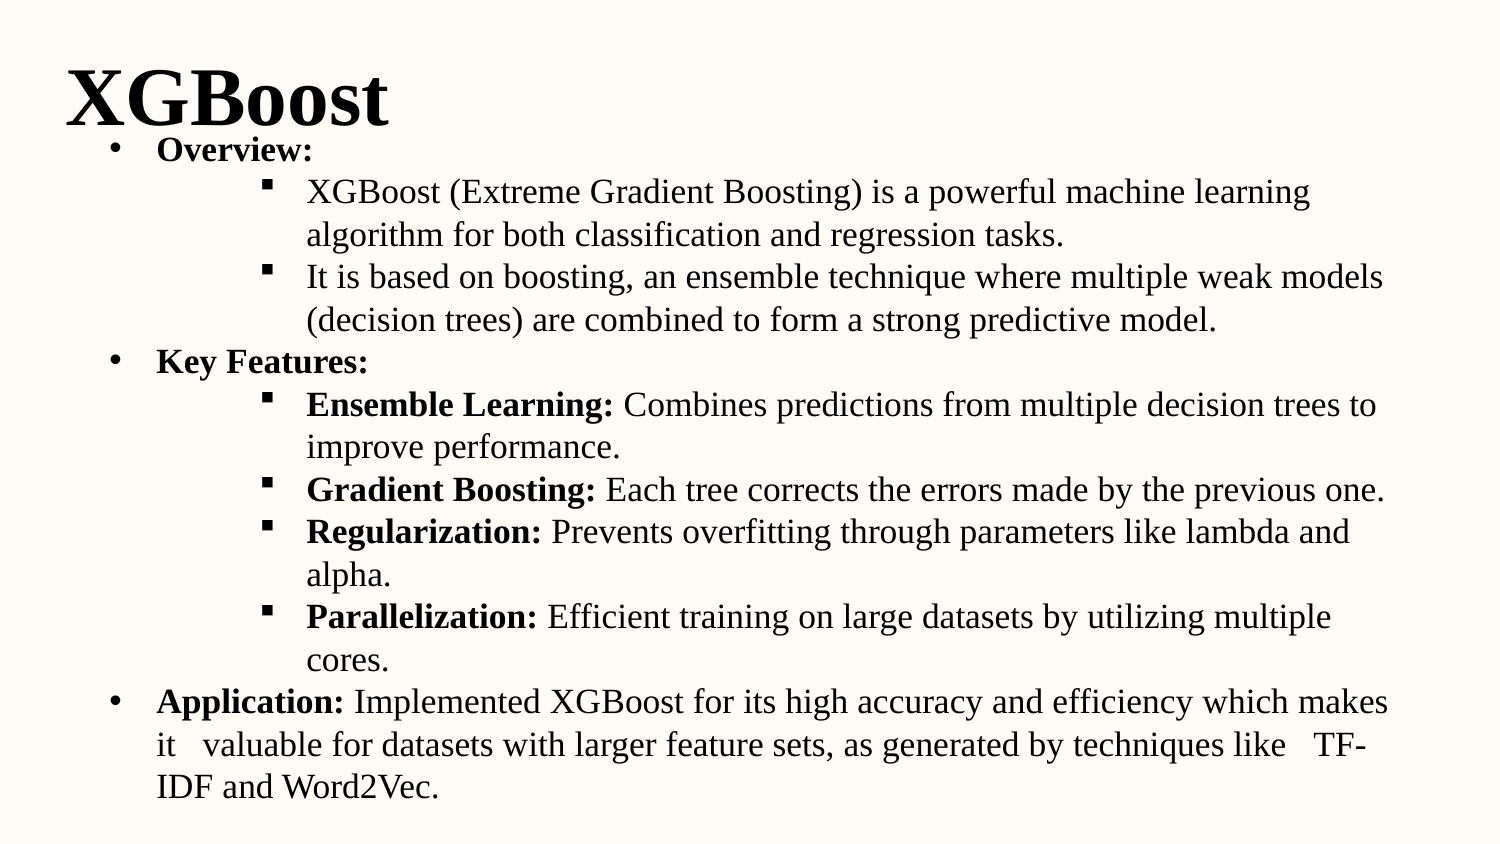

XGBoost
Overview:
XGBoost (Extreme Gradient Boosting) is a powerful machine learning algorithm for both classification and regression tasks.
It is based on boosting, an ensemble technique where multiple weak models (decision trees) are combined to form a strong predictive model.
Key Features:
Ensemble Learning: Combines predictions from multiple decision trees to improve performance.
Gradient Boosting: Each tree corrects the errors made by the previous one.
Regularization: Prevents overfitting through parameters like lambda and alpha.
Parallelization: Efficient training on large datasets by utilizing multiple cores.
Application: Implemented XGBoost for its high accuracy and efficiency which makes it   valuable for datasets with larger feature sets, as generated by techniques like   TF-IDF and Word2Vec.